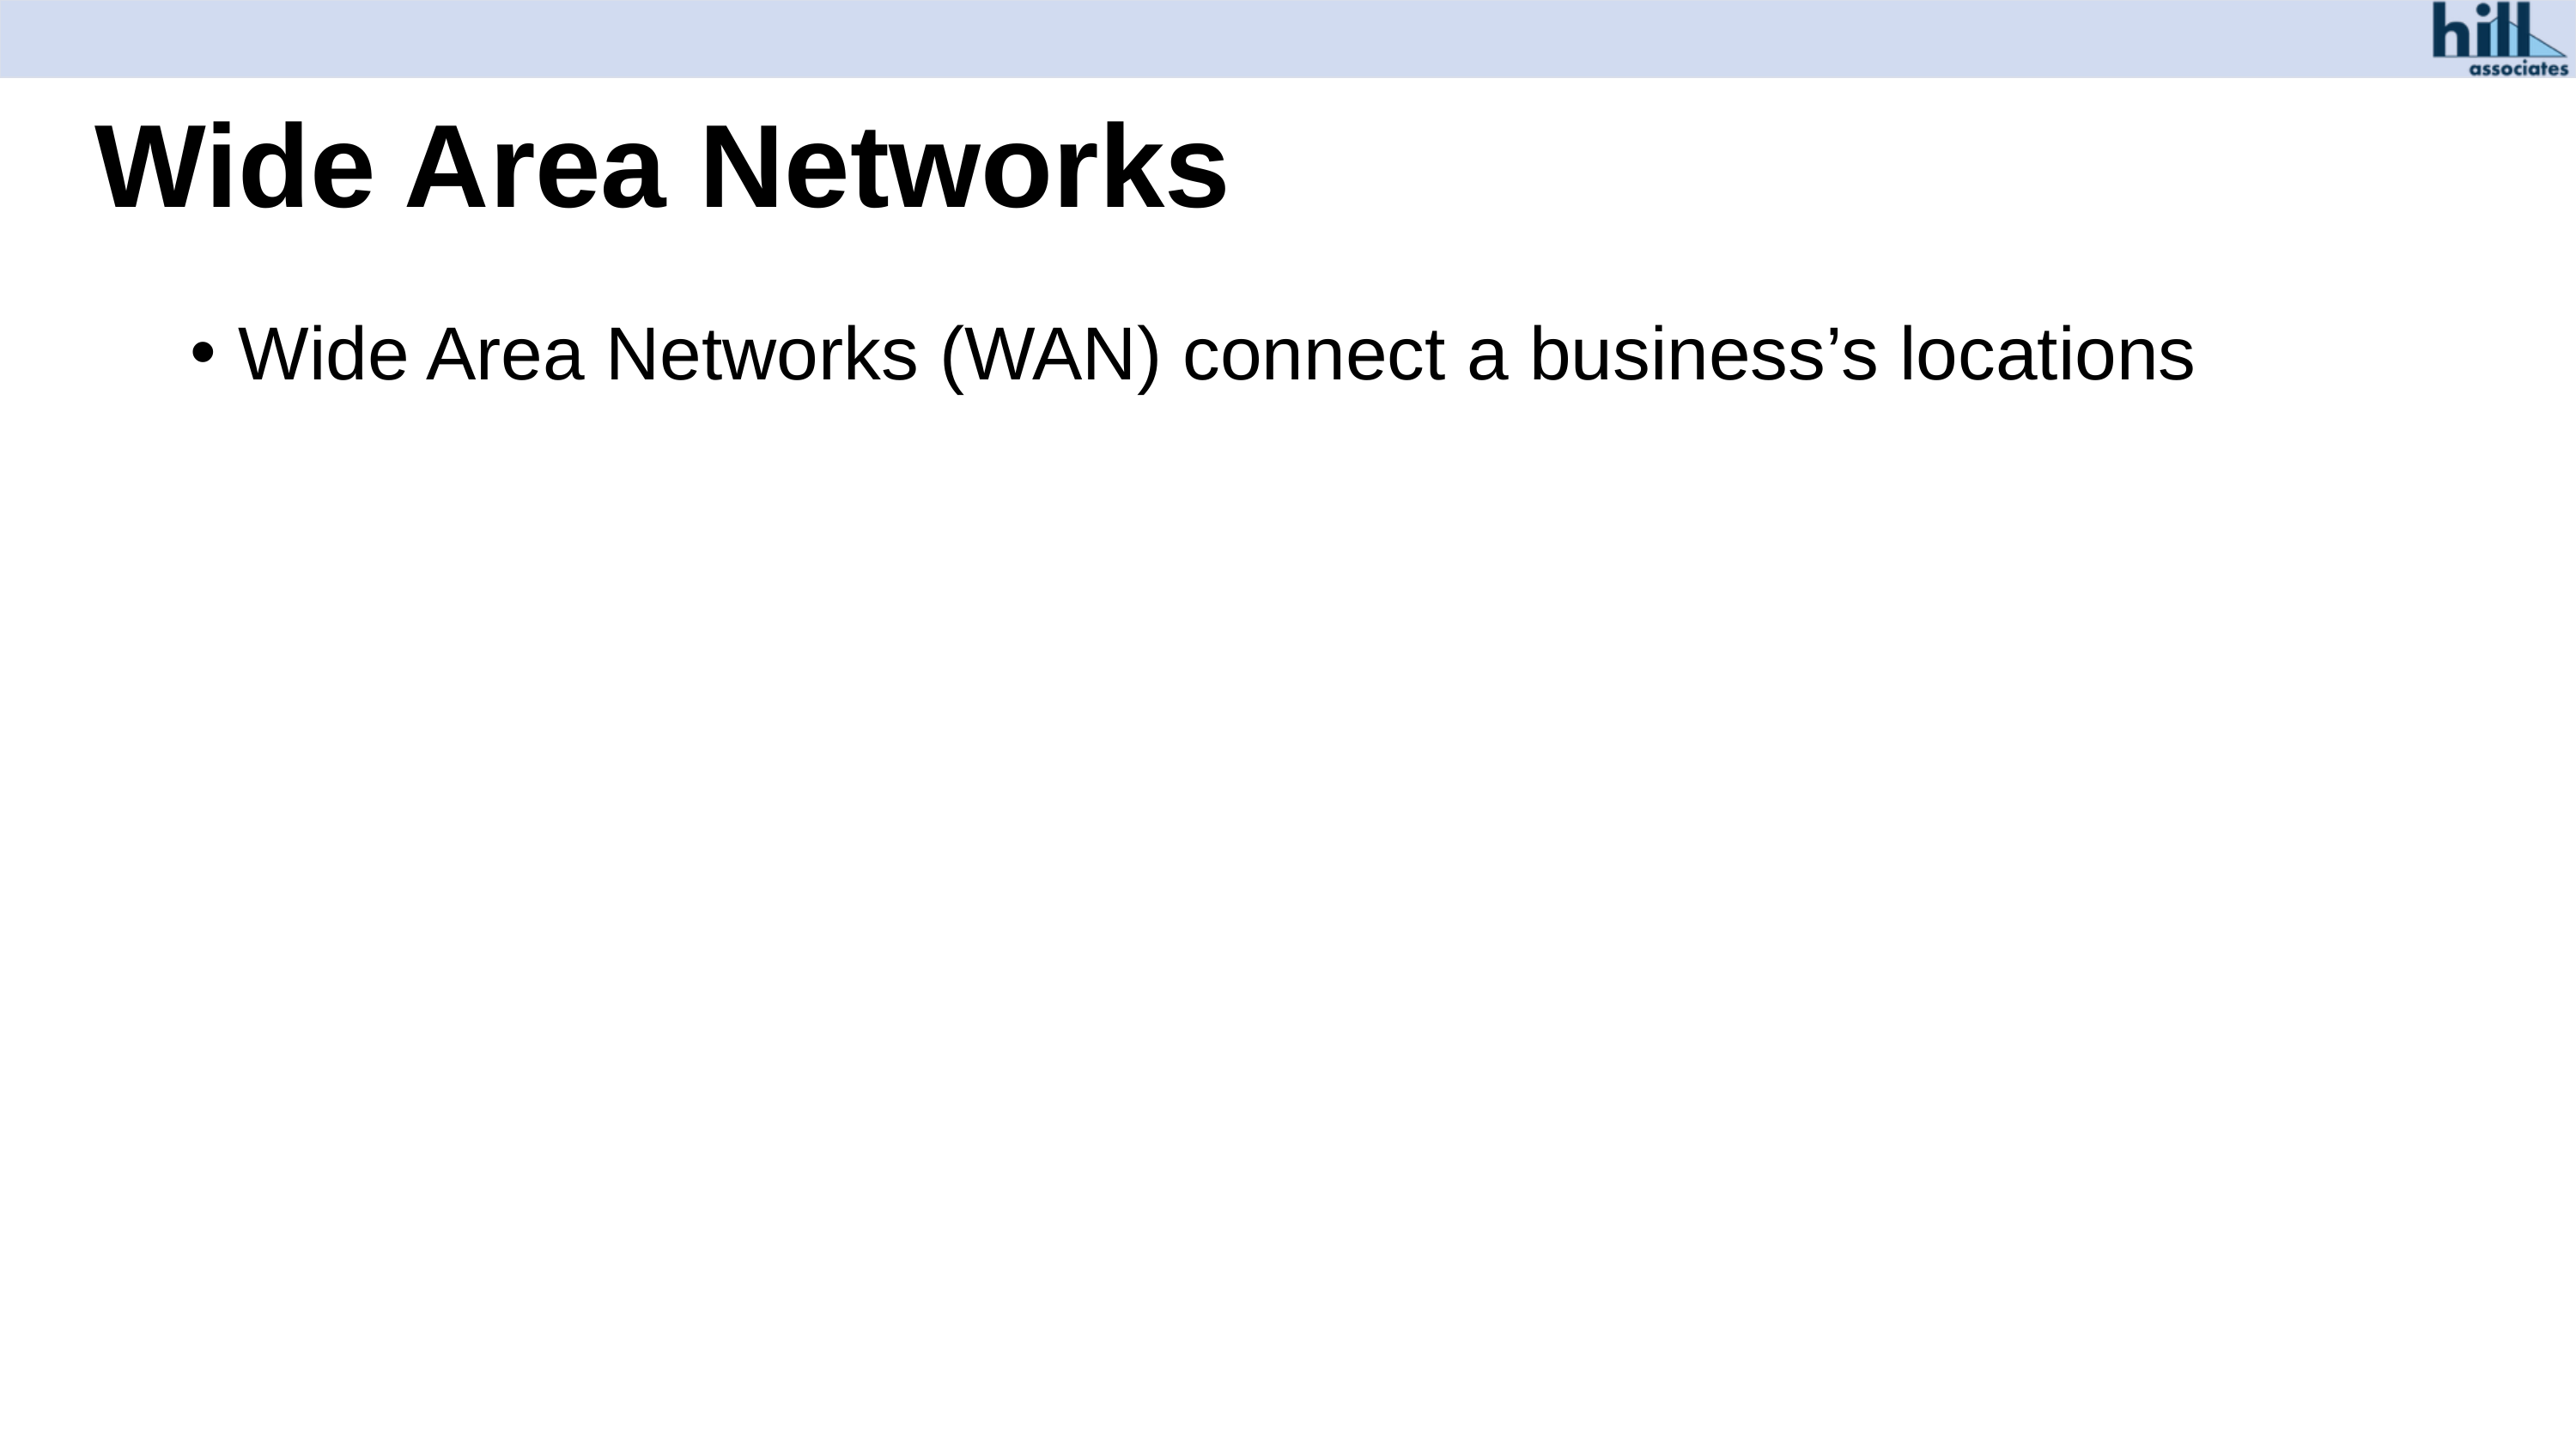

# Wide Area Networks
Wide Area Networks (WAN) connect a business’s locations